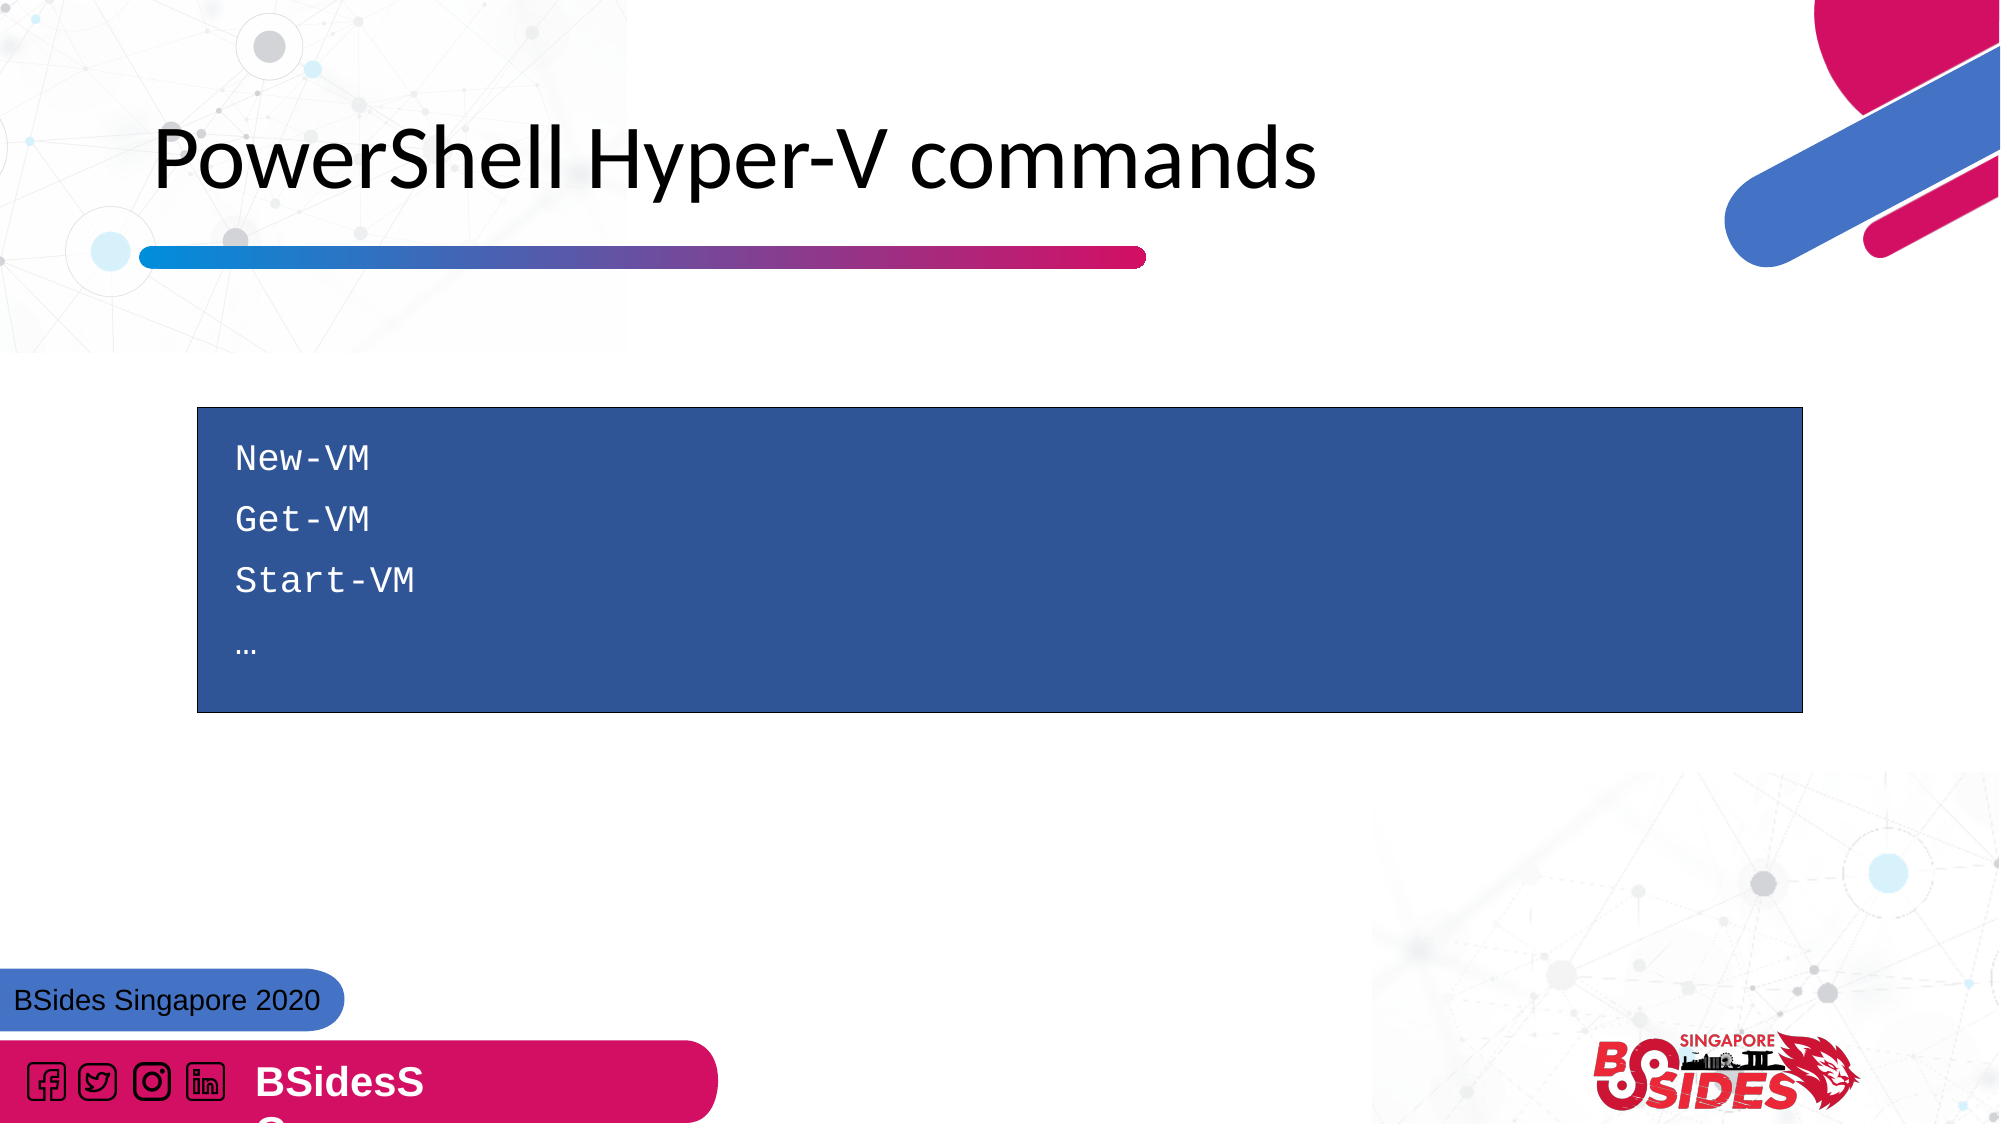

# PowerShell Hyper-V commands

 New-VM
 Get-VM
 Start-VM
 …